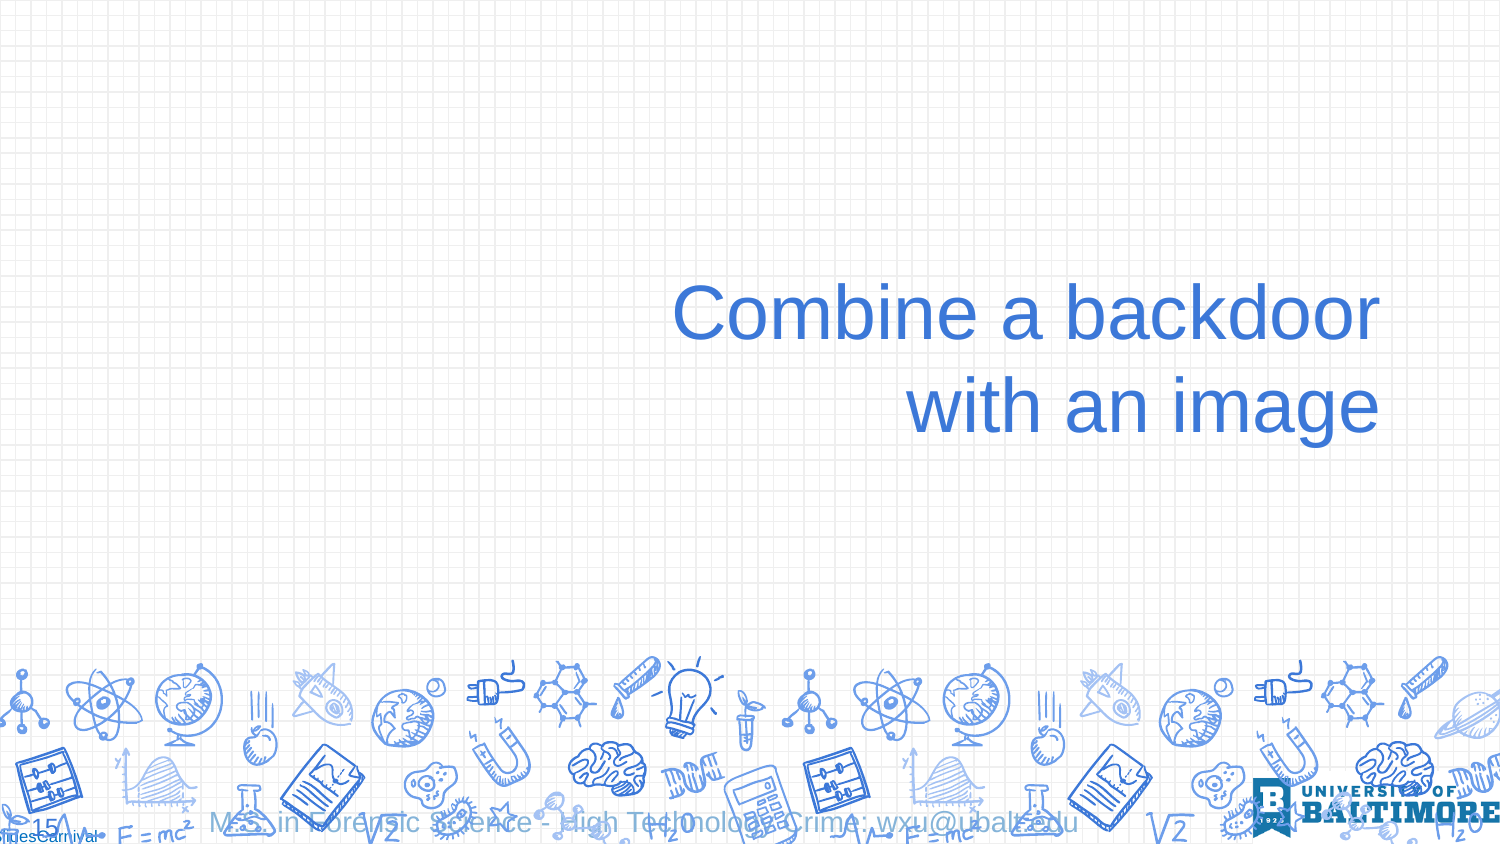

# Combine a backdoor with an image

15